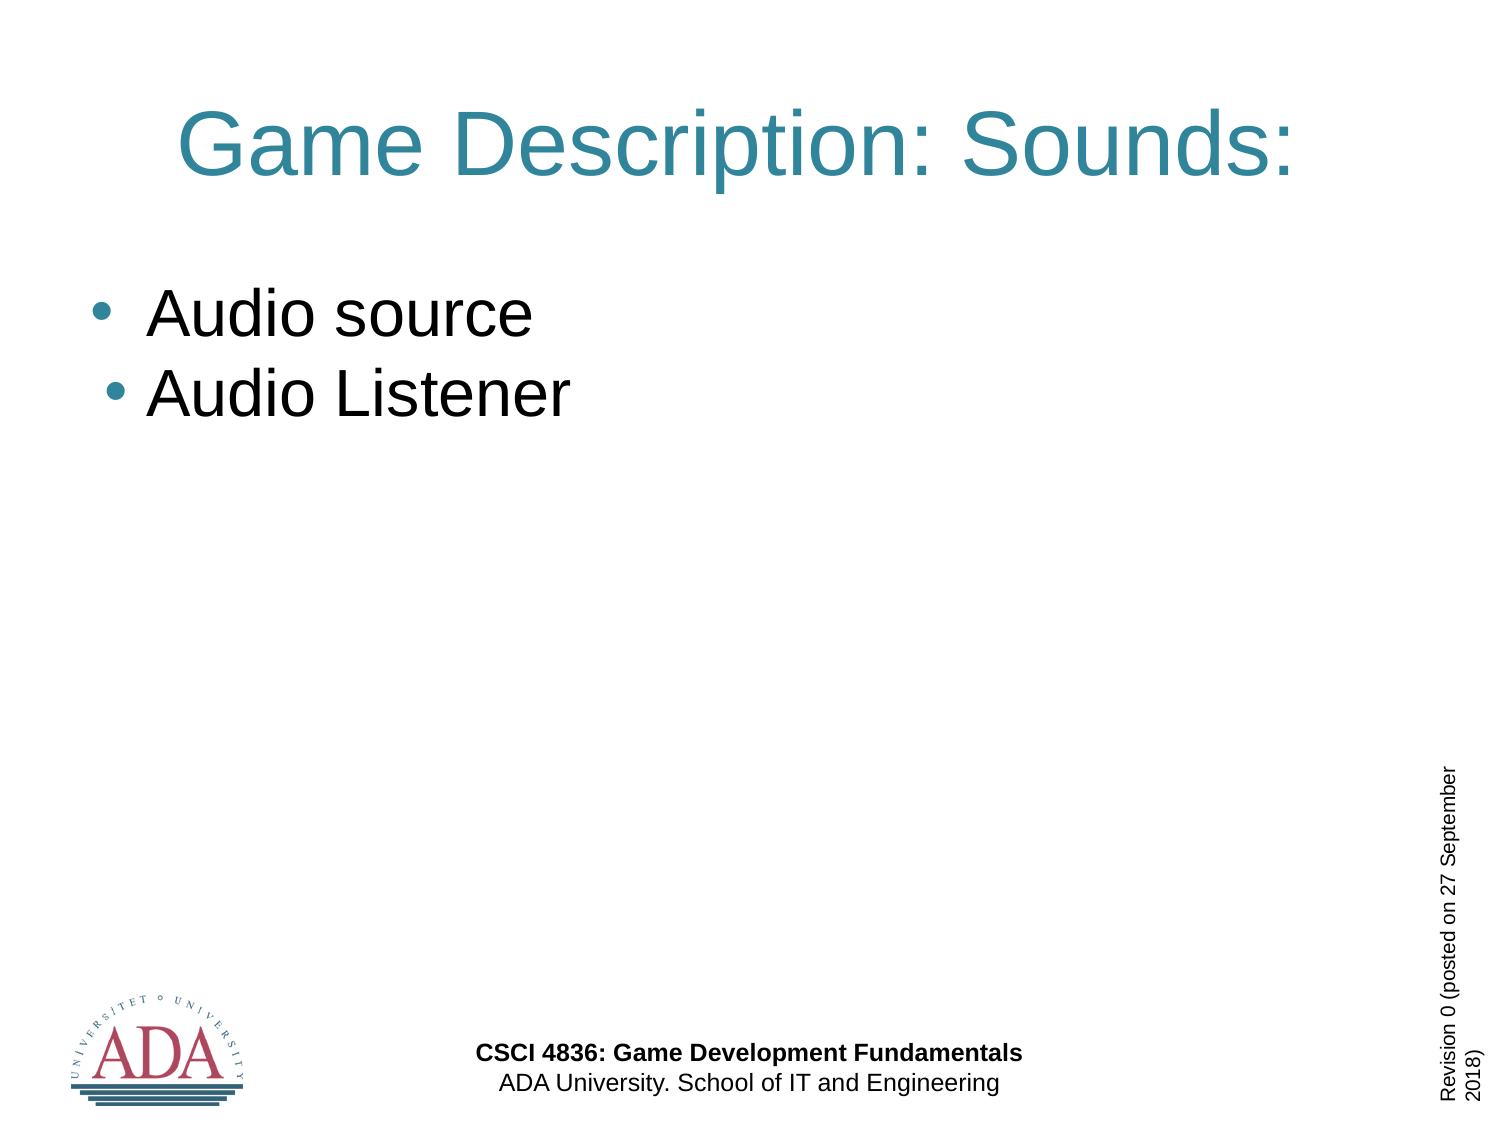

# Game Description: Sounds:
Audio source
Audio Listener